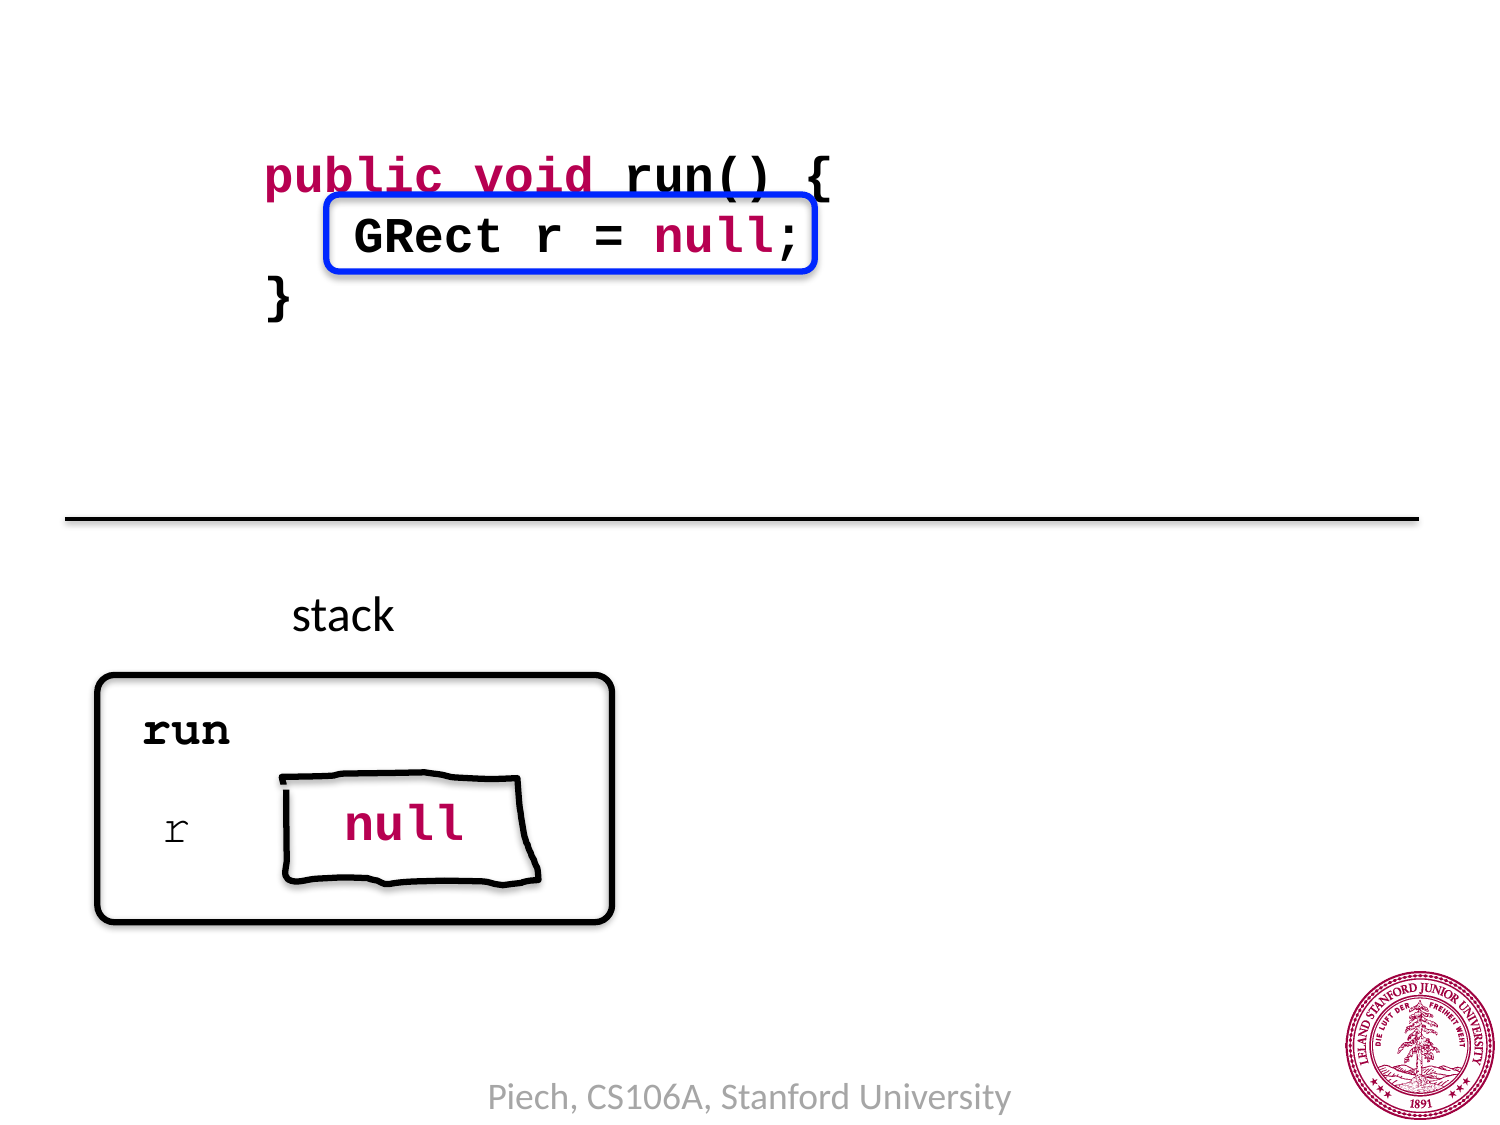

public void run() {
   GRect r = null;
}

stack

run

null
r